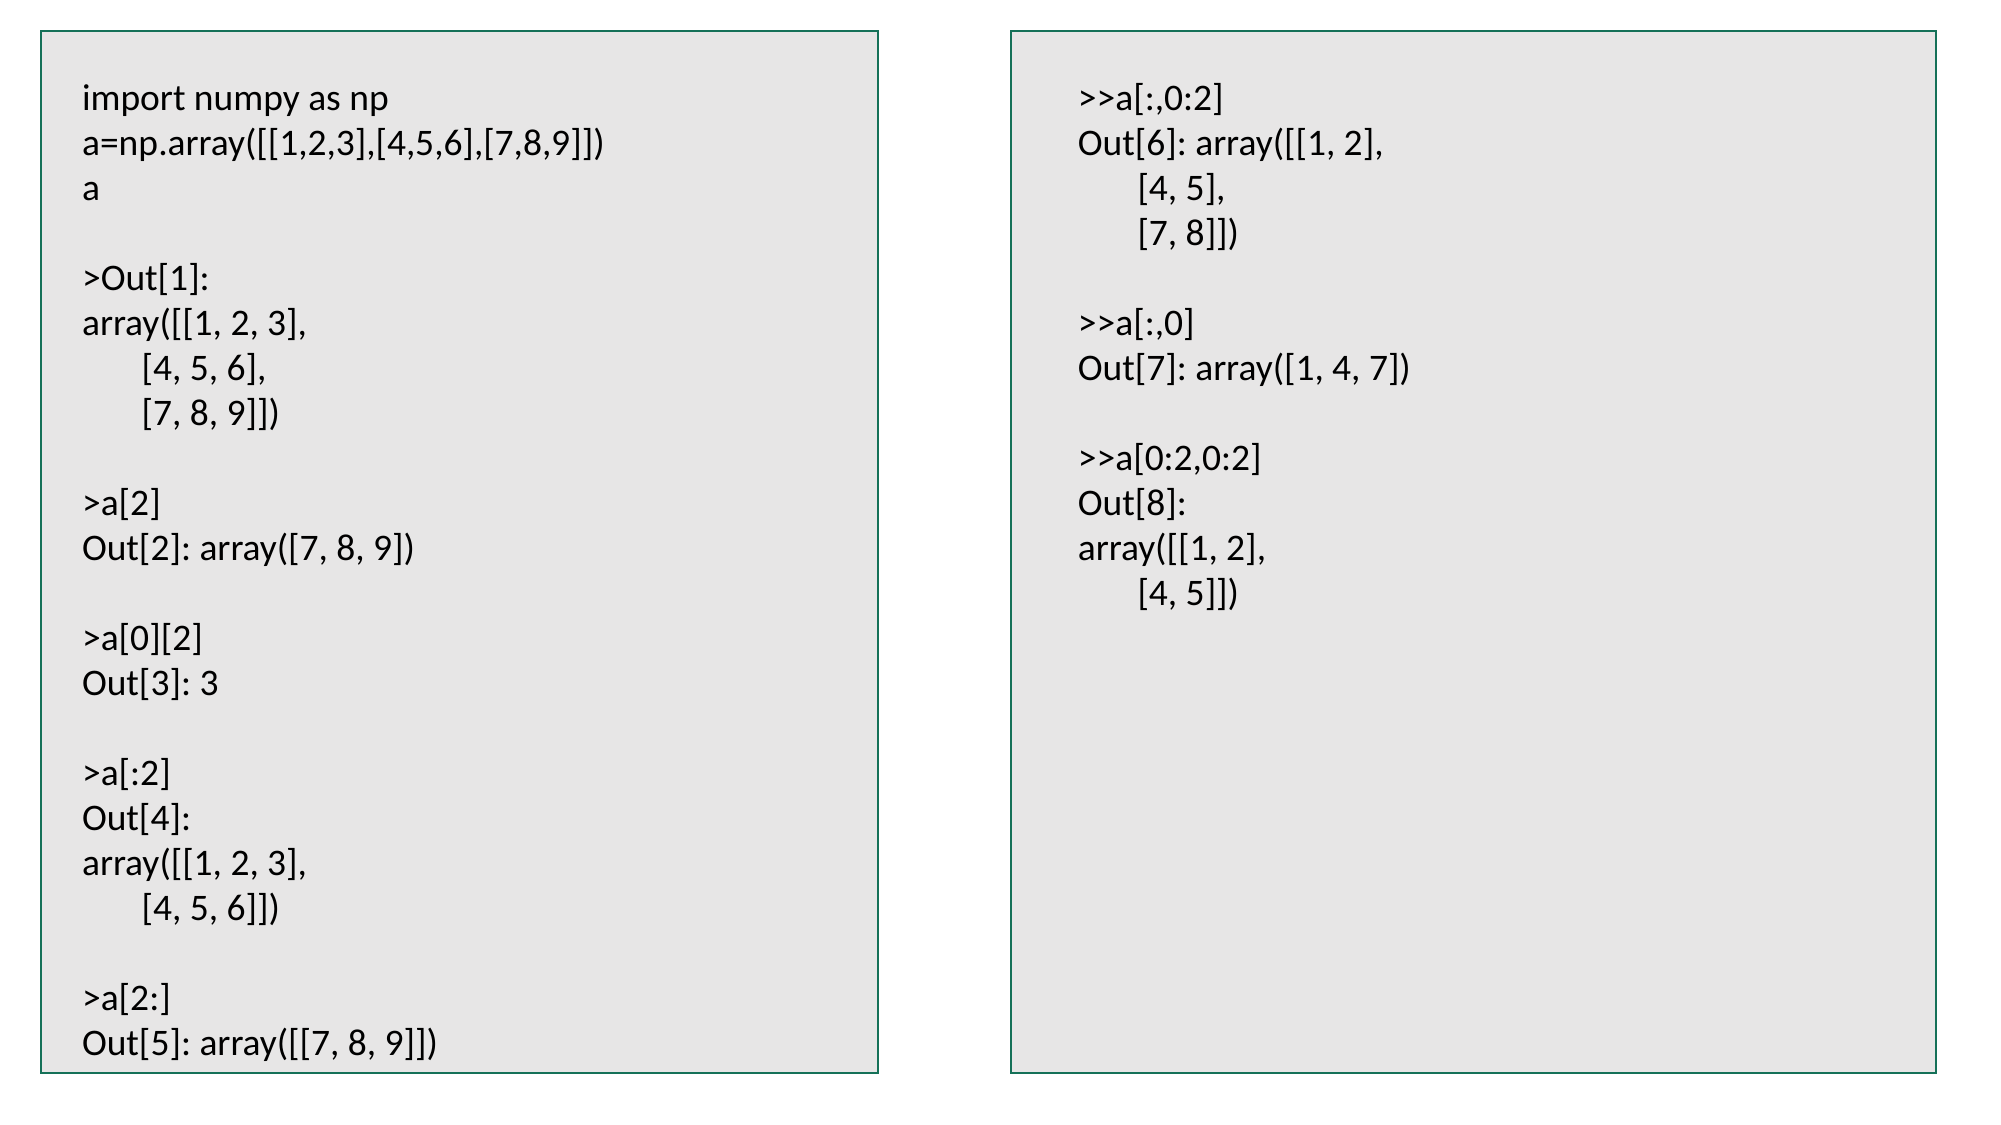

import numpy as np
a=np.array([[1,2,3],[4,5,6],[7,8,9]])
a

>Out[1]:
array([[1, 2, 3],
       [4, 5, 6],
       [7, 8, 9]])

>a[2]
Out[2]: array([7, 8, 9])

>a[0][2]
Out[3]: 3

>a[:2]
Out[4]:
array([[1, 2, 3],
       [4, 5, 6]])

>a[2:]
Out[5]: array([[7, 8, 9]])

>>a[:,0:2]
Out[6]: array([[1, 2],
       [4, 5],
       [7, 8]])

>>a[:,0]
Out[7]: array([1, 4, 7])

>>a[0:2,0:2]
Out[8]:
array([[1, 2],
       [4, 5]])